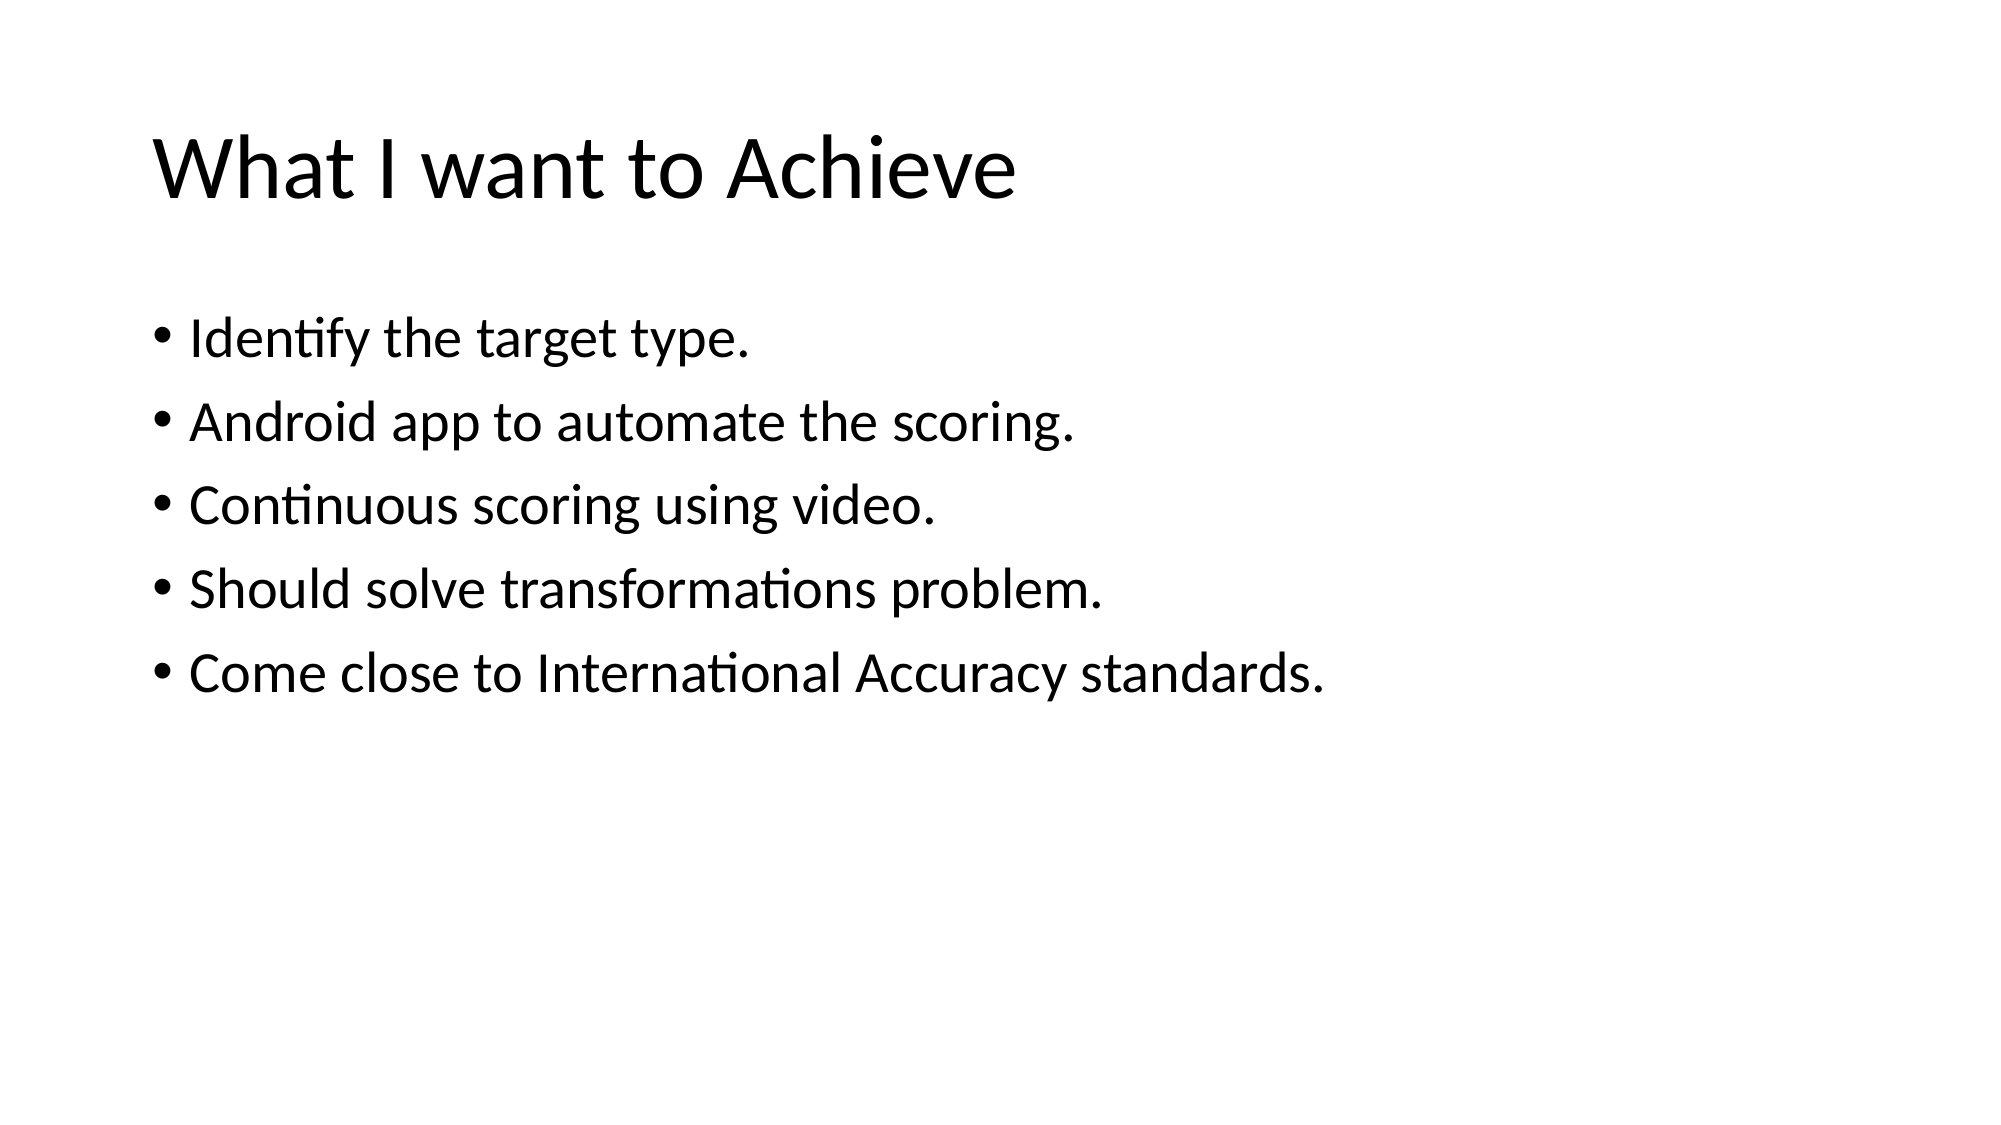

# What I want to Achieve
Identify the target type.
Android app to automate the scoring.
Continuous scoring using video.
Should solve transformations problem.
Come close to International Accuracy standards.